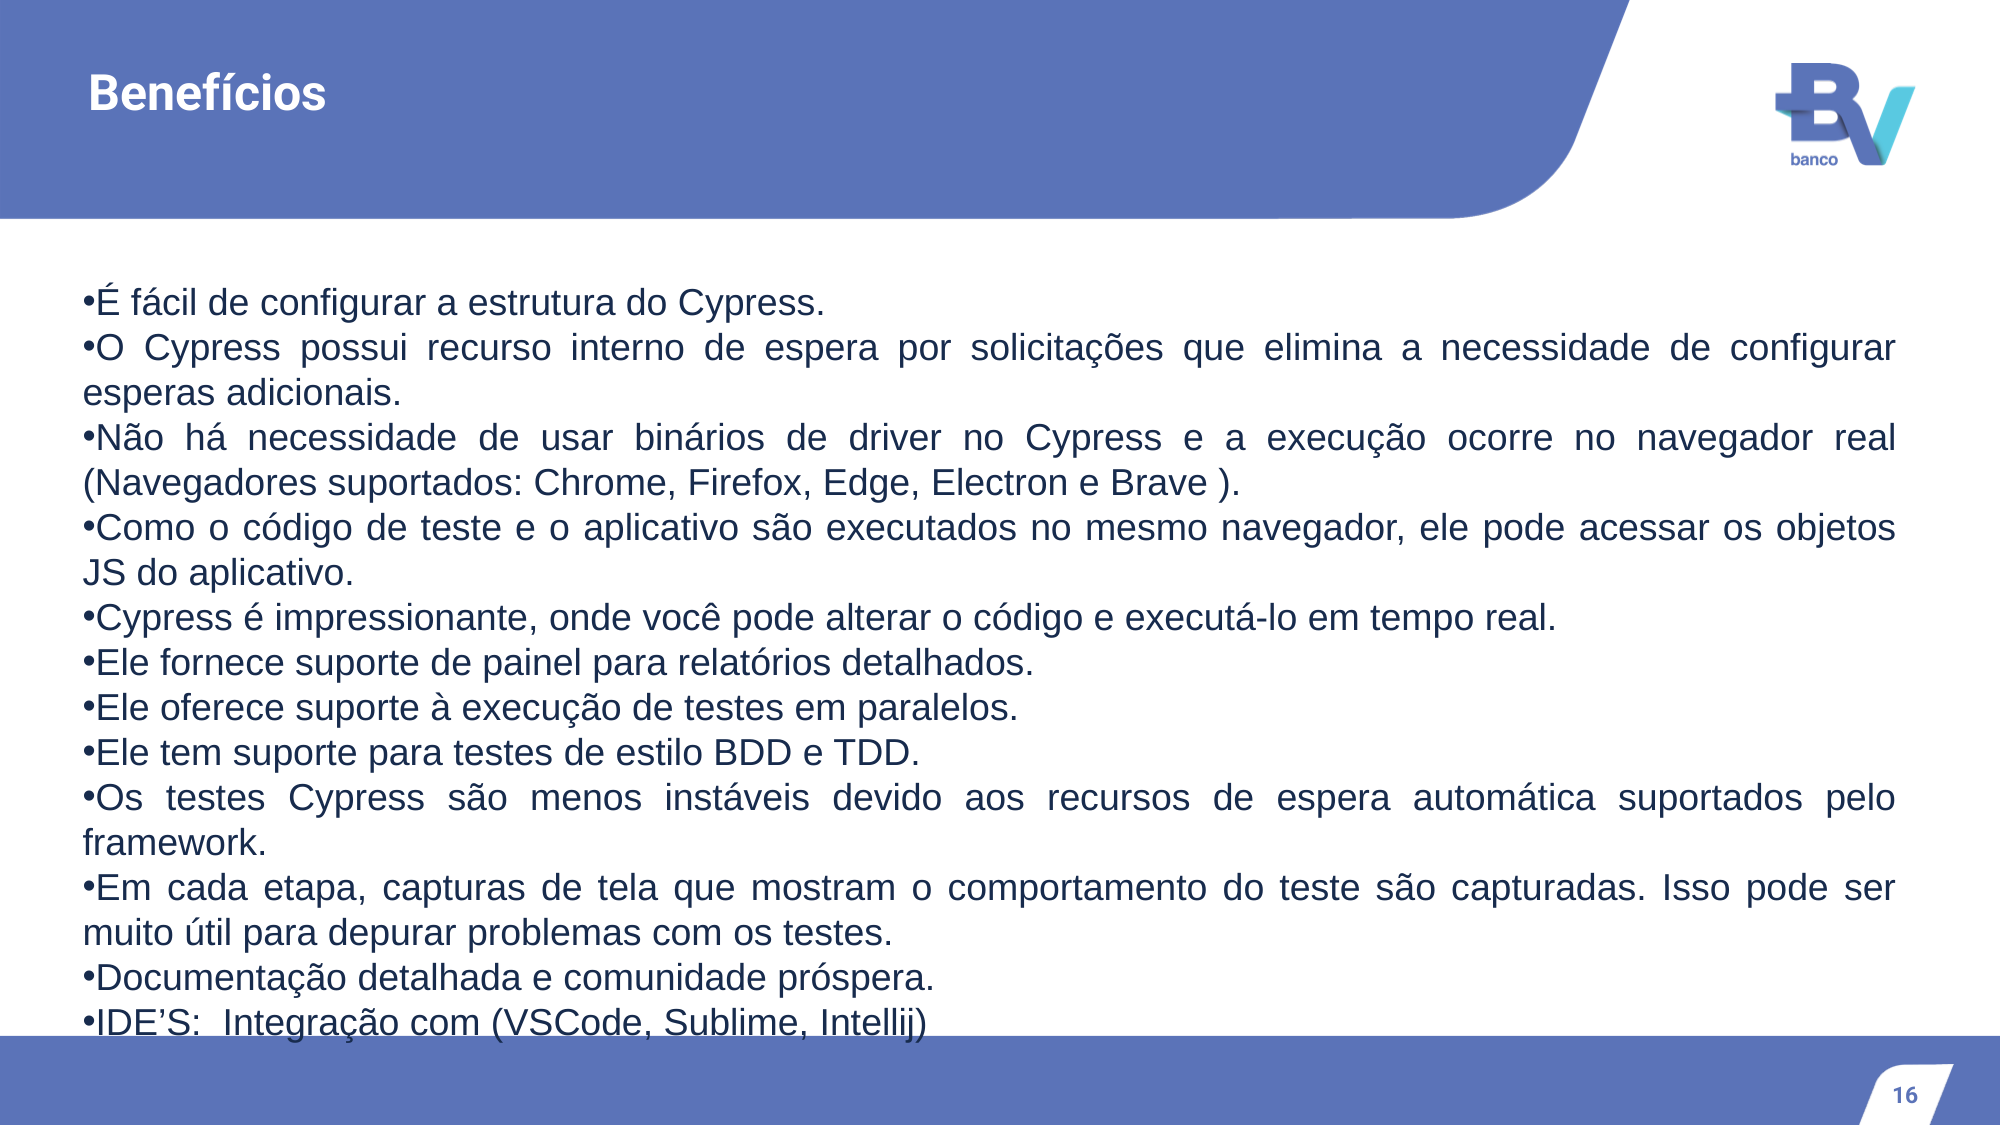

# Benefícios
É fácil de configurar a estrutura do Cypress.
O Cypress possui recurso interno de espera por solicitações que elimina a necessidade de configurar esperas adicionais.
Não há necessidade de usar binários de driver no Cypress e a execução ocorre no navegador real (Navegadores suportados: Chrome, Firefox, Edge, Electron e Brave ).
Como o código de teste e o aplicativo são executados no mesmo navegador, ele pode acessar os objetos JS do aplicativo.
Cypress é impressionante, onde você pode alterar o código e executá-lo em tempo real.
Ele fornece suporte de painel para relatórios detalhados.
Ele oferece suporte à execução de testes em paralelos.
Ele tem suporte para testes de estilo BDD e TDD.
Os testes Cypress são menos instáveis devido aos recursos de espera automática suportados pelo framework.
Em cada etapa, capturas de tela que mostram o comportamento do teste são capturadas. Isso pode ser muito útil para depurar problemas com os testes.
Documentação detalhada e comunidade próspera.
IDE’S:  Integração com (VSCode, Sublime, Intellij)
16